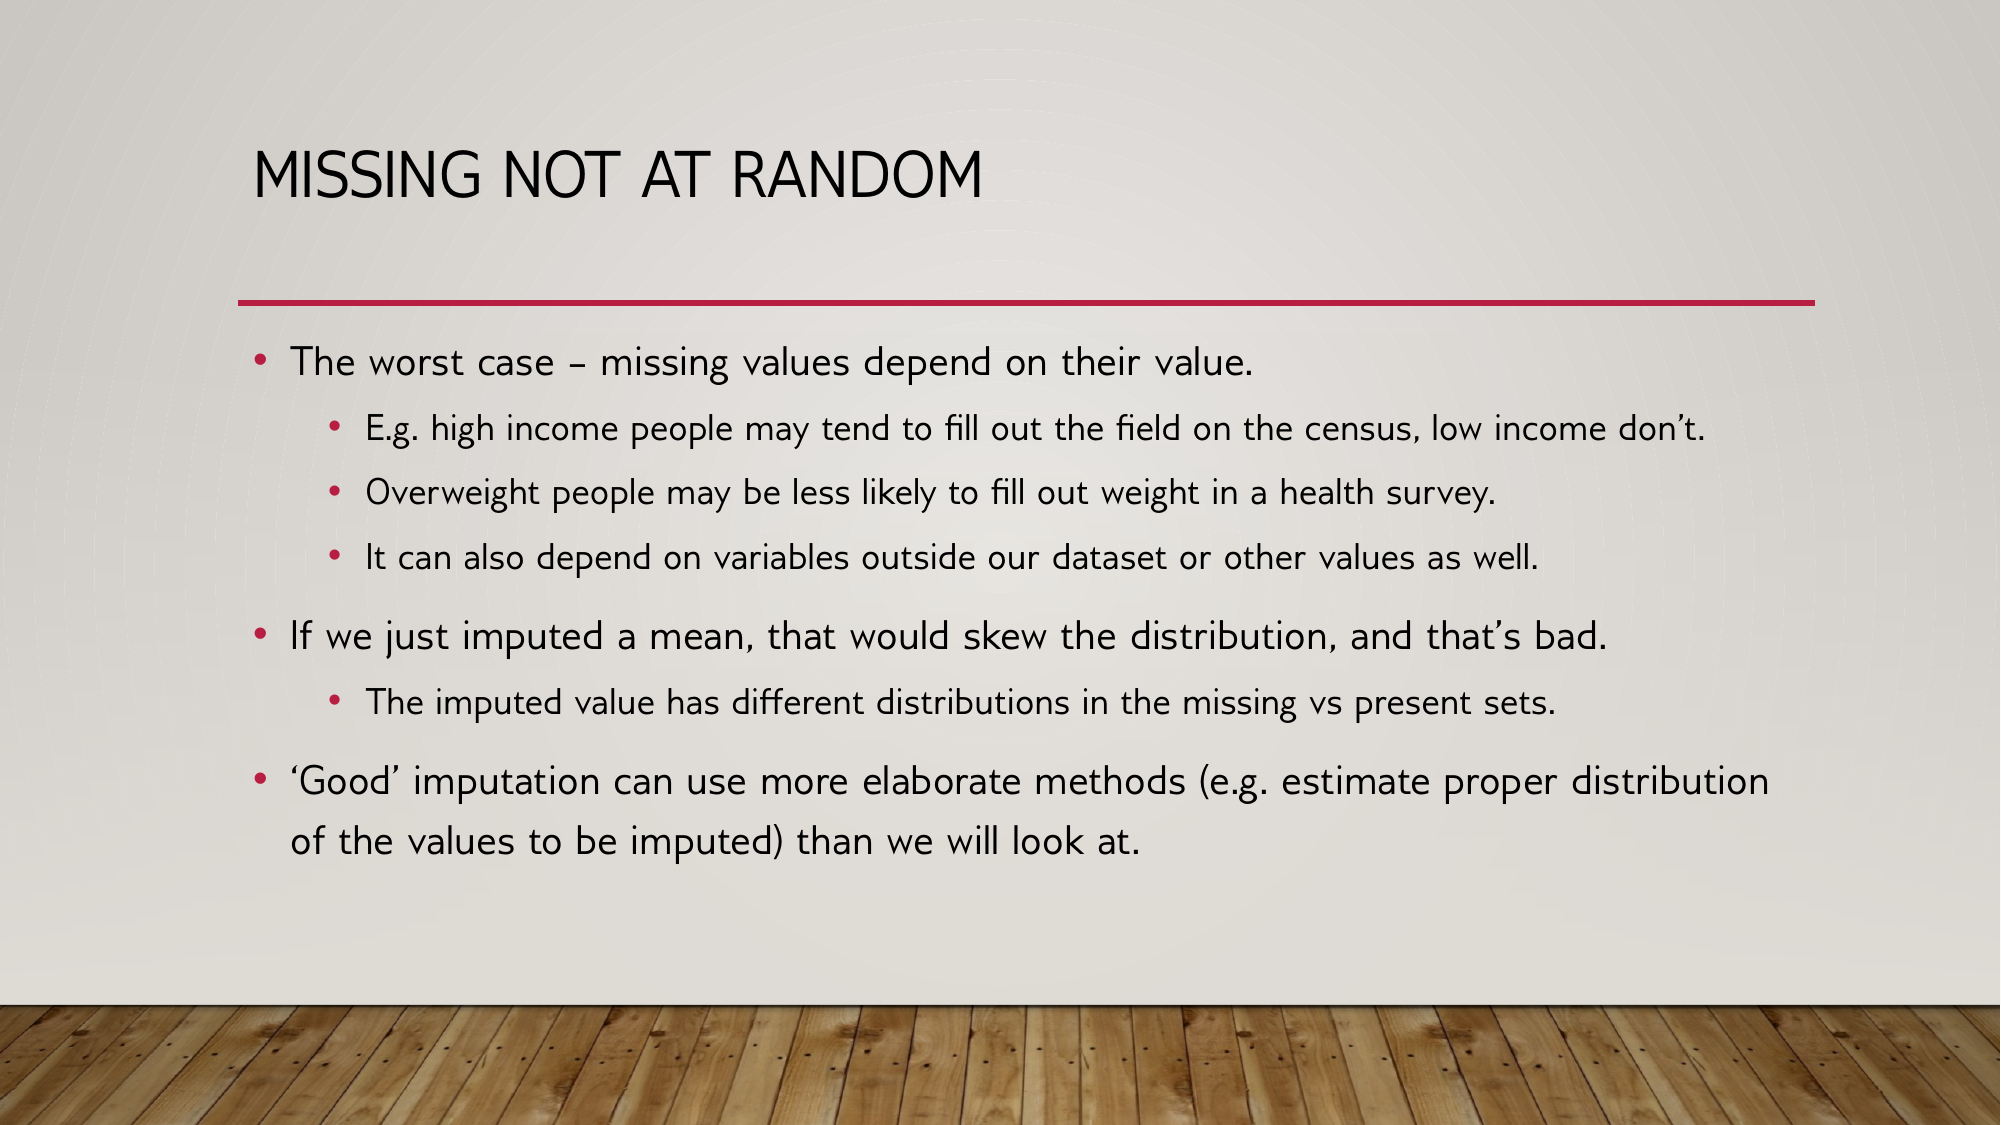

# Missing Not at Random
The worst case – missing values depend on their value.
E.g. high income people may tend to fill out the field on the census, low income don’t.
Overweight people may be less likely to fill out weight in a health survey.
It can also depend on variables outside our dataset or other values as well.
If we just imputed a mean, that would skew the distribution, and that’s bad.
The imputed value has different distributions in the missing vs present sets.
‘Good’ imputation can use more elaborate methods (e.g. estimate proper distribution of the values to be imputed) than we will look at.